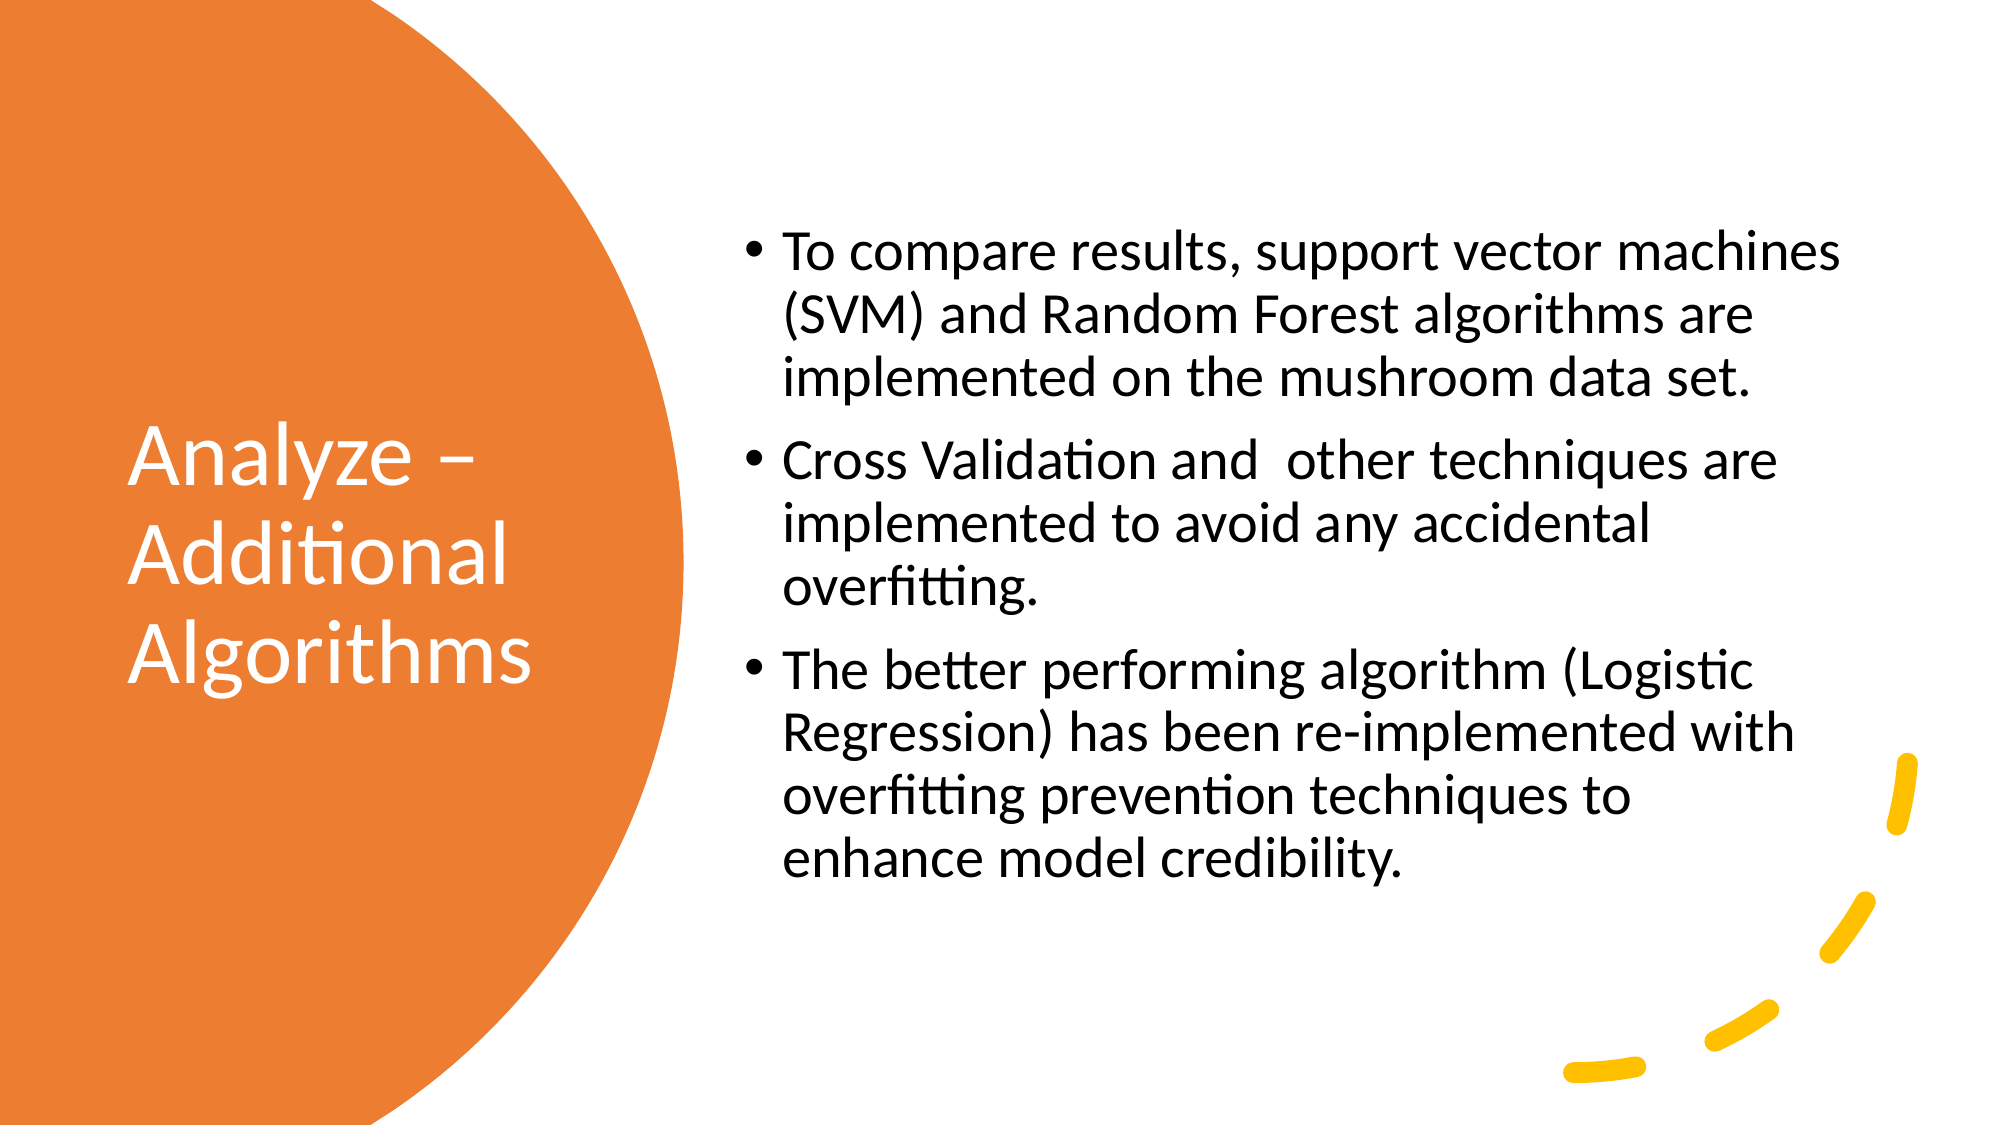

To compare results, support vector machines (SVM) and Random Forest algorithms are implemented on the mushroom data set.
Cross Validation and  other techniques are implemented to avoid any accidental overfitting.
The better performing algorithm (Logistic Regression) has been re-implemented with overfitting prevention techniques to enhance model credibility.
# Analyze – Additional Algorithms